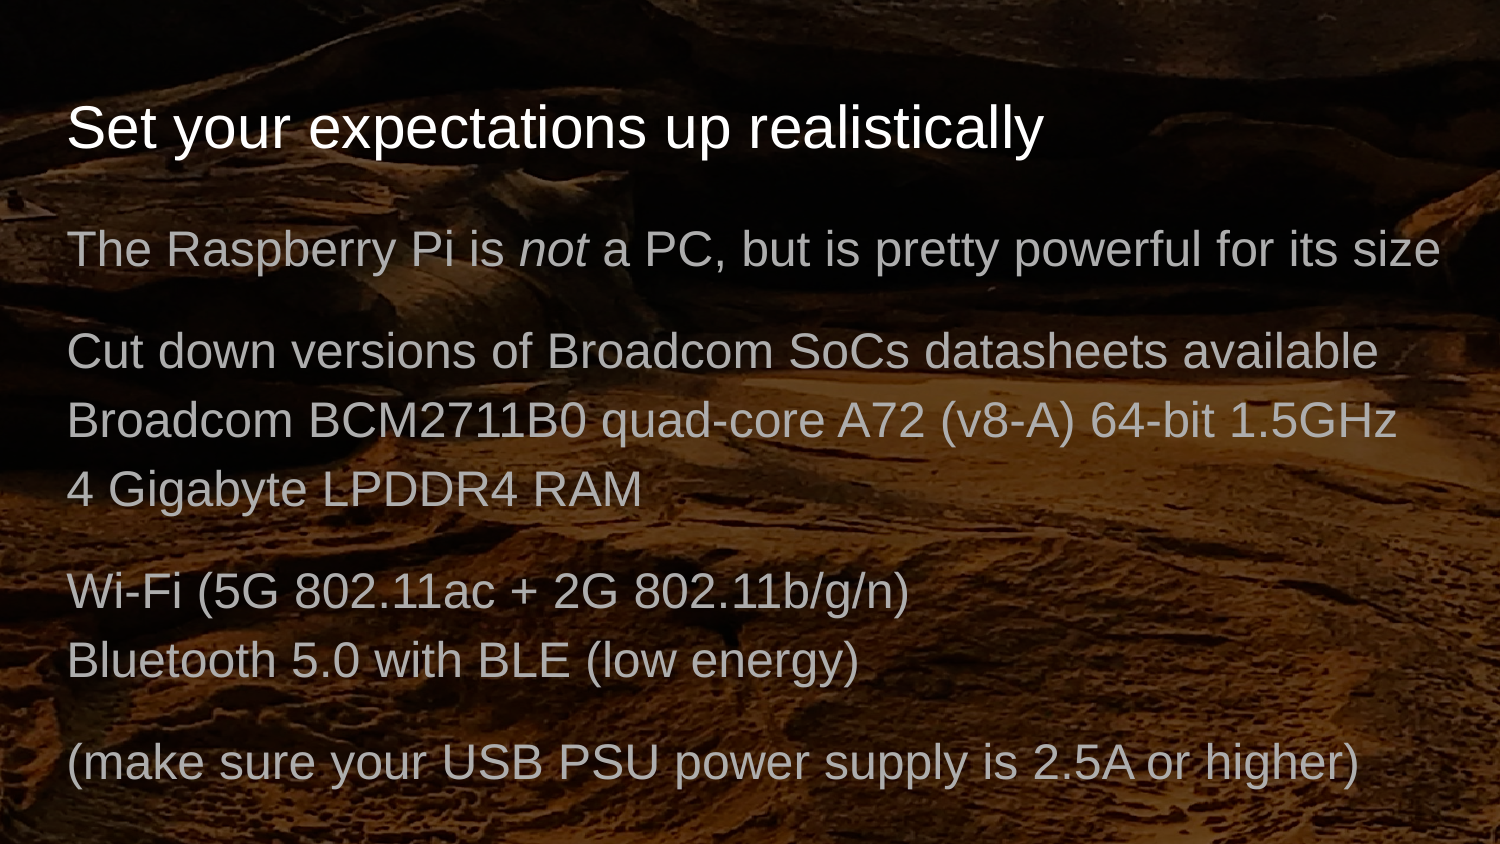

# Set your expectations up realistically
The Raspberry Pi is not a PC, but is pretty powerful for its size
Cut down versions of Broadcom SoCs datasheets available
Broadcom BCM2711B0 quad-core A72 (v8-A) 64-bit 1.5GHz
4 Gigabyte LPDDR4 RAM
Wi-Fi (5G 802.11ac + 2G 802.11b/g/n)
Bluetooth 5.0 with BLE (low energy)
(make sure your USB PSU power supply is 2.5A or higher)